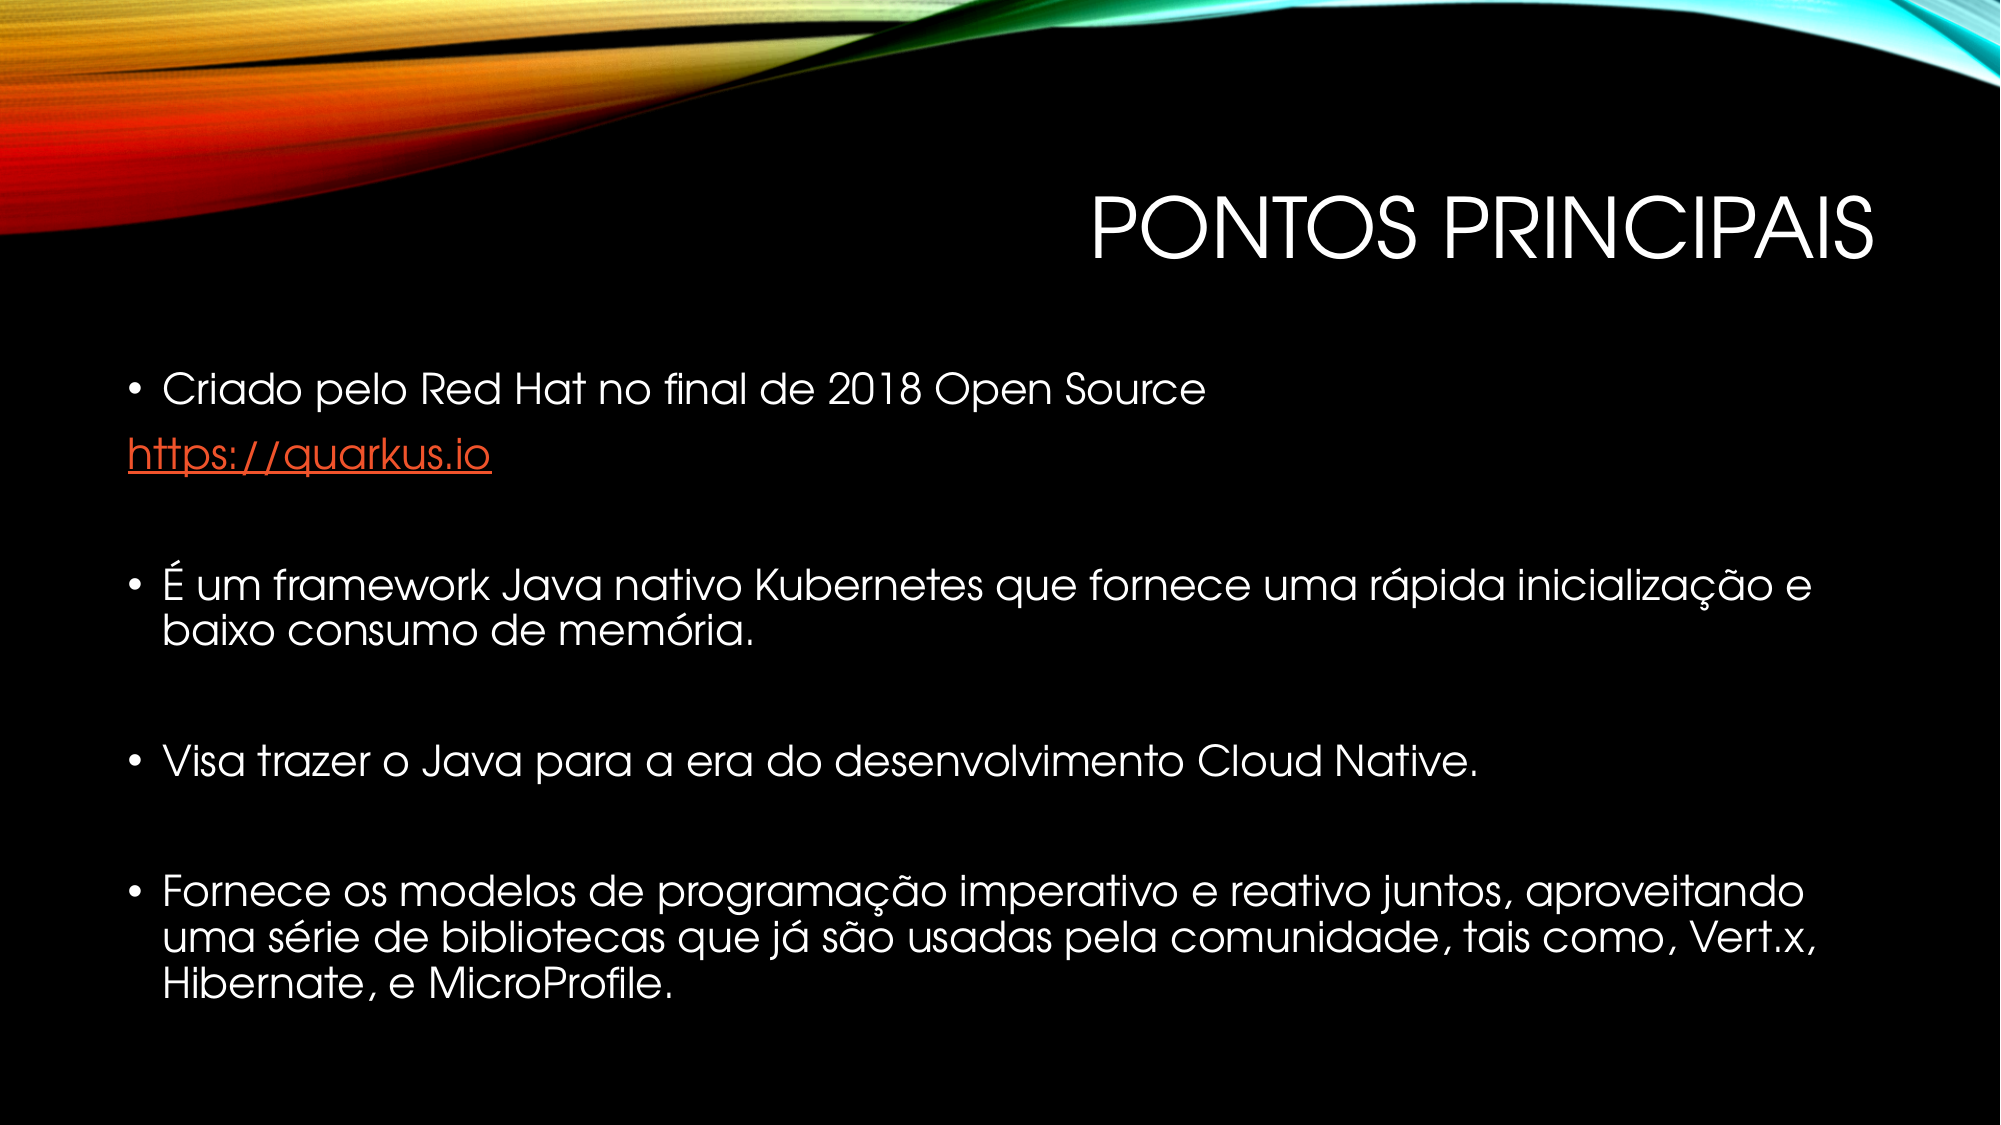

# Pontos principais
Criado pelo Red Hat no final de 2018 Open Source
https://quarkus.io

É um framework Java nativo Kubernetes que fornece uma rápida inicialização e baixo consumo de memória.

Visa trazer o Java para a era do desenvolvimento Cloud Native.

Fornece os modelos de programação imperativo e reativo juntos, aproveitando uma série de bibliotecas que já são usadas pela comunidade, tais como, Vert.x, Hibernate, e MicroProfile.